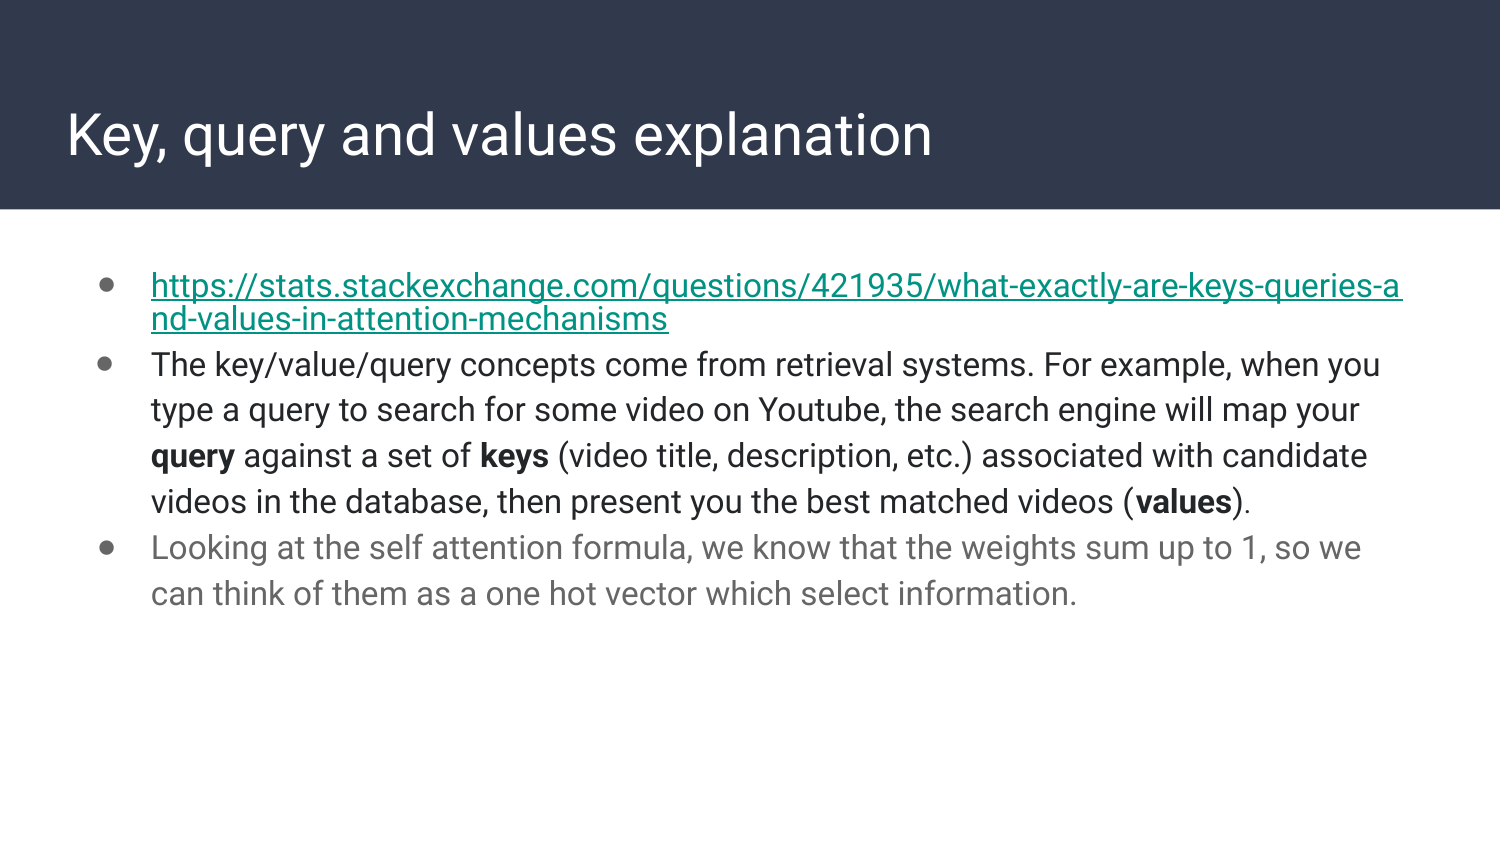

# Key, query and values explanation
https://stats.stackexchange.com/questions/421935/what-exactly-are-keys-queries-and-values-in-attention-mechanisms
The key/value/query concepts come from retrieval systems. For example, when you type a query to search for some video on Youtube, the search engine will map your query against a set of keys (video title, description, etc.) associated with candidate videos in the database, then present you the best matched videos (values).
Looking at the self attention formula, we know that the weights sum up to 1, so we can think of them as a one hot vector which select information.